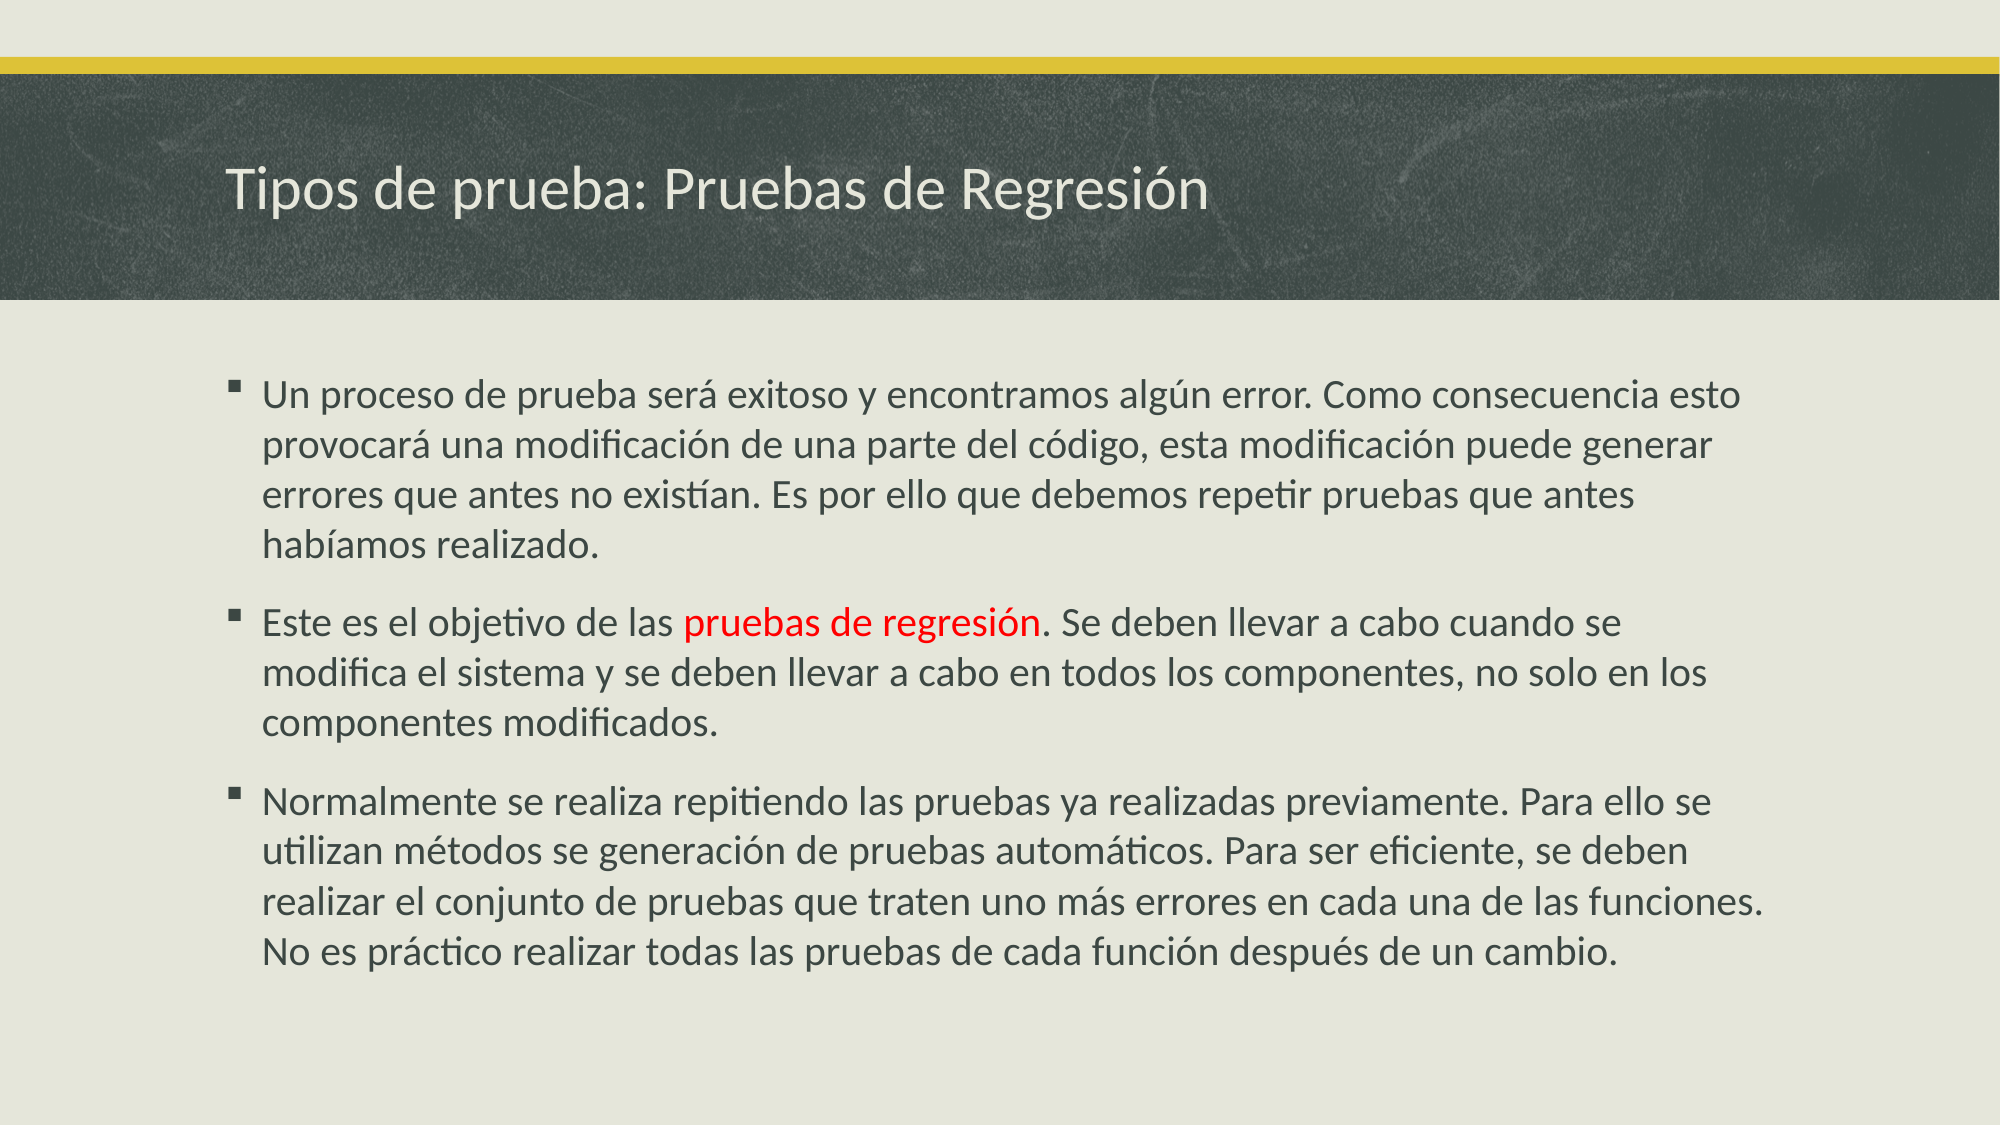

# Tipos de prueba: Pruebas de Regresión
Un proceso de prueba será exitoso y encontramos algún error. Como consecuencia esto provocará una modificación de una parte del código, esta modificación puede generar errores que antes no existían. Es por ello que debemos repetir pruebas que antes habíamos realizado.
Este es el objetivo de las pruebas de regresión. Se deben llevar a cabo cuando se modifica el sistema y se deben llevar a cabo en todos los componentes, no solo en los componentes modificados.
Normalmente se realiza repitiendo las pruebas ya realizadas previamente. Para ello se utilizan métodos se generación de pruebas automáticos. Para ser eficiente, se deben realizar el conjunto de pruebas que traten uno más errores en cada una de las funciones. No es práctico realizar todas las pruebas de cada función después de un cambio.